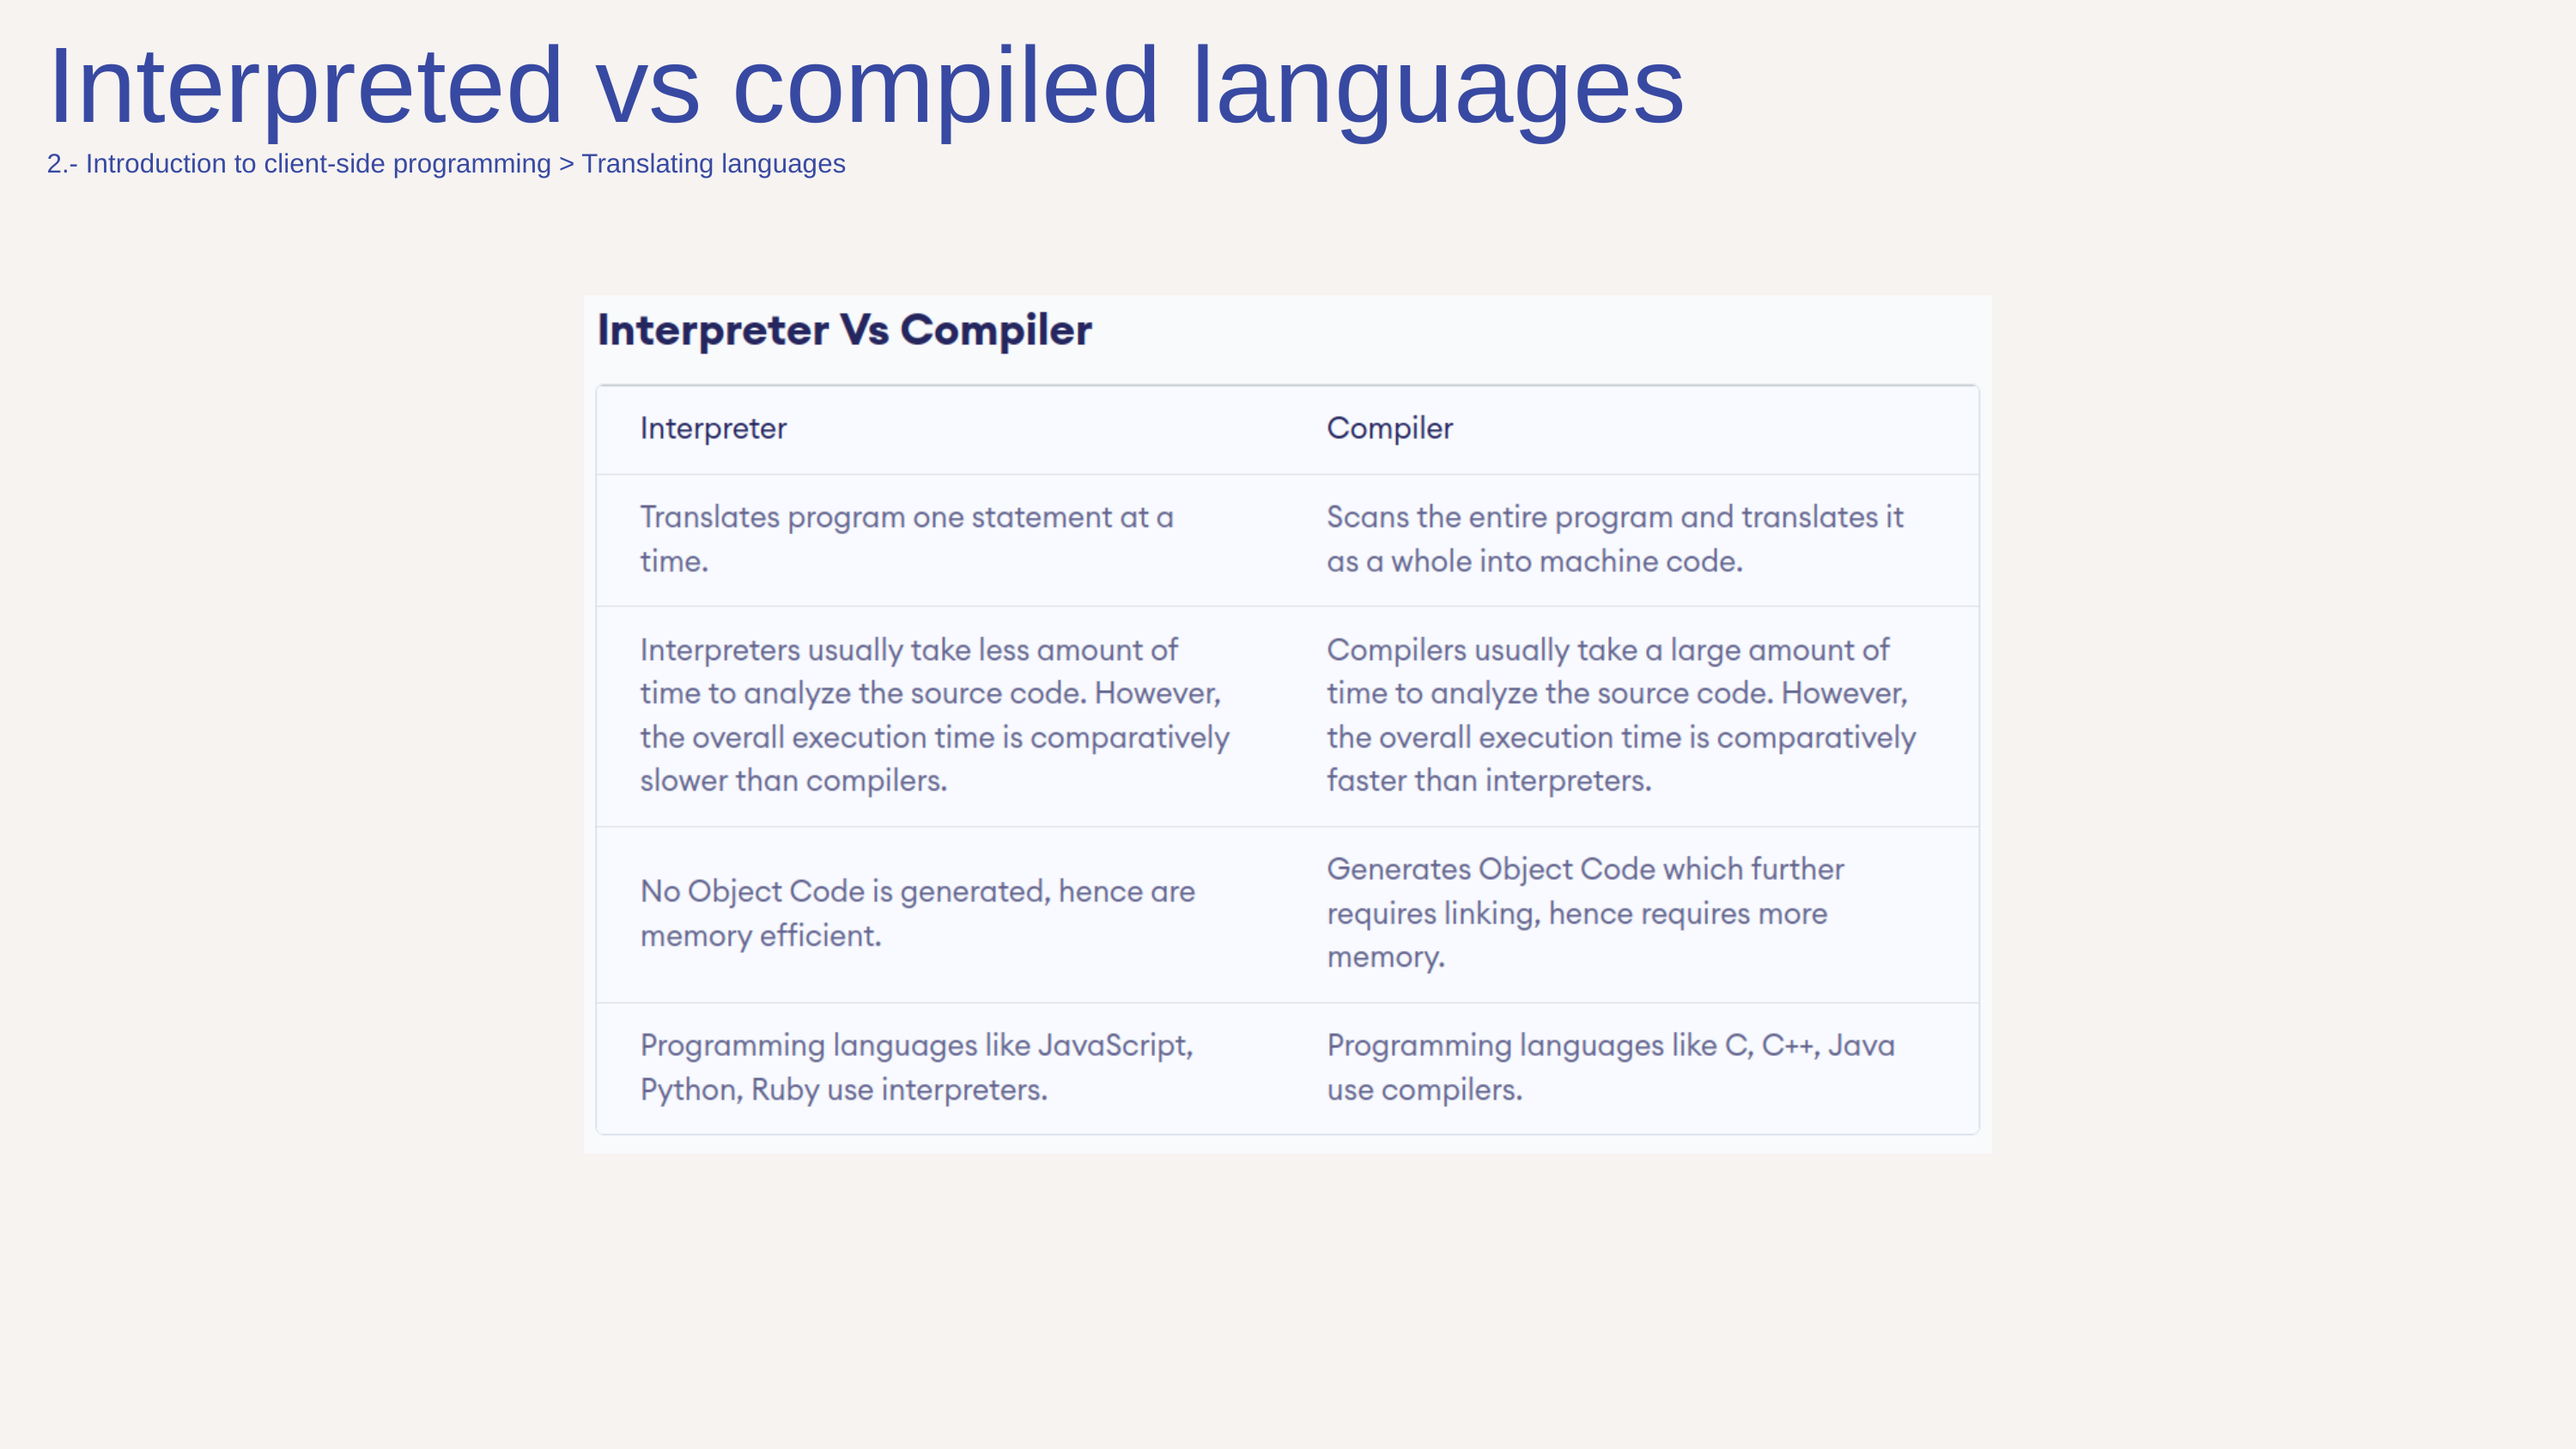

Interpreted vs compiled languages
2.- Introduction to client-side programming > Translating languages